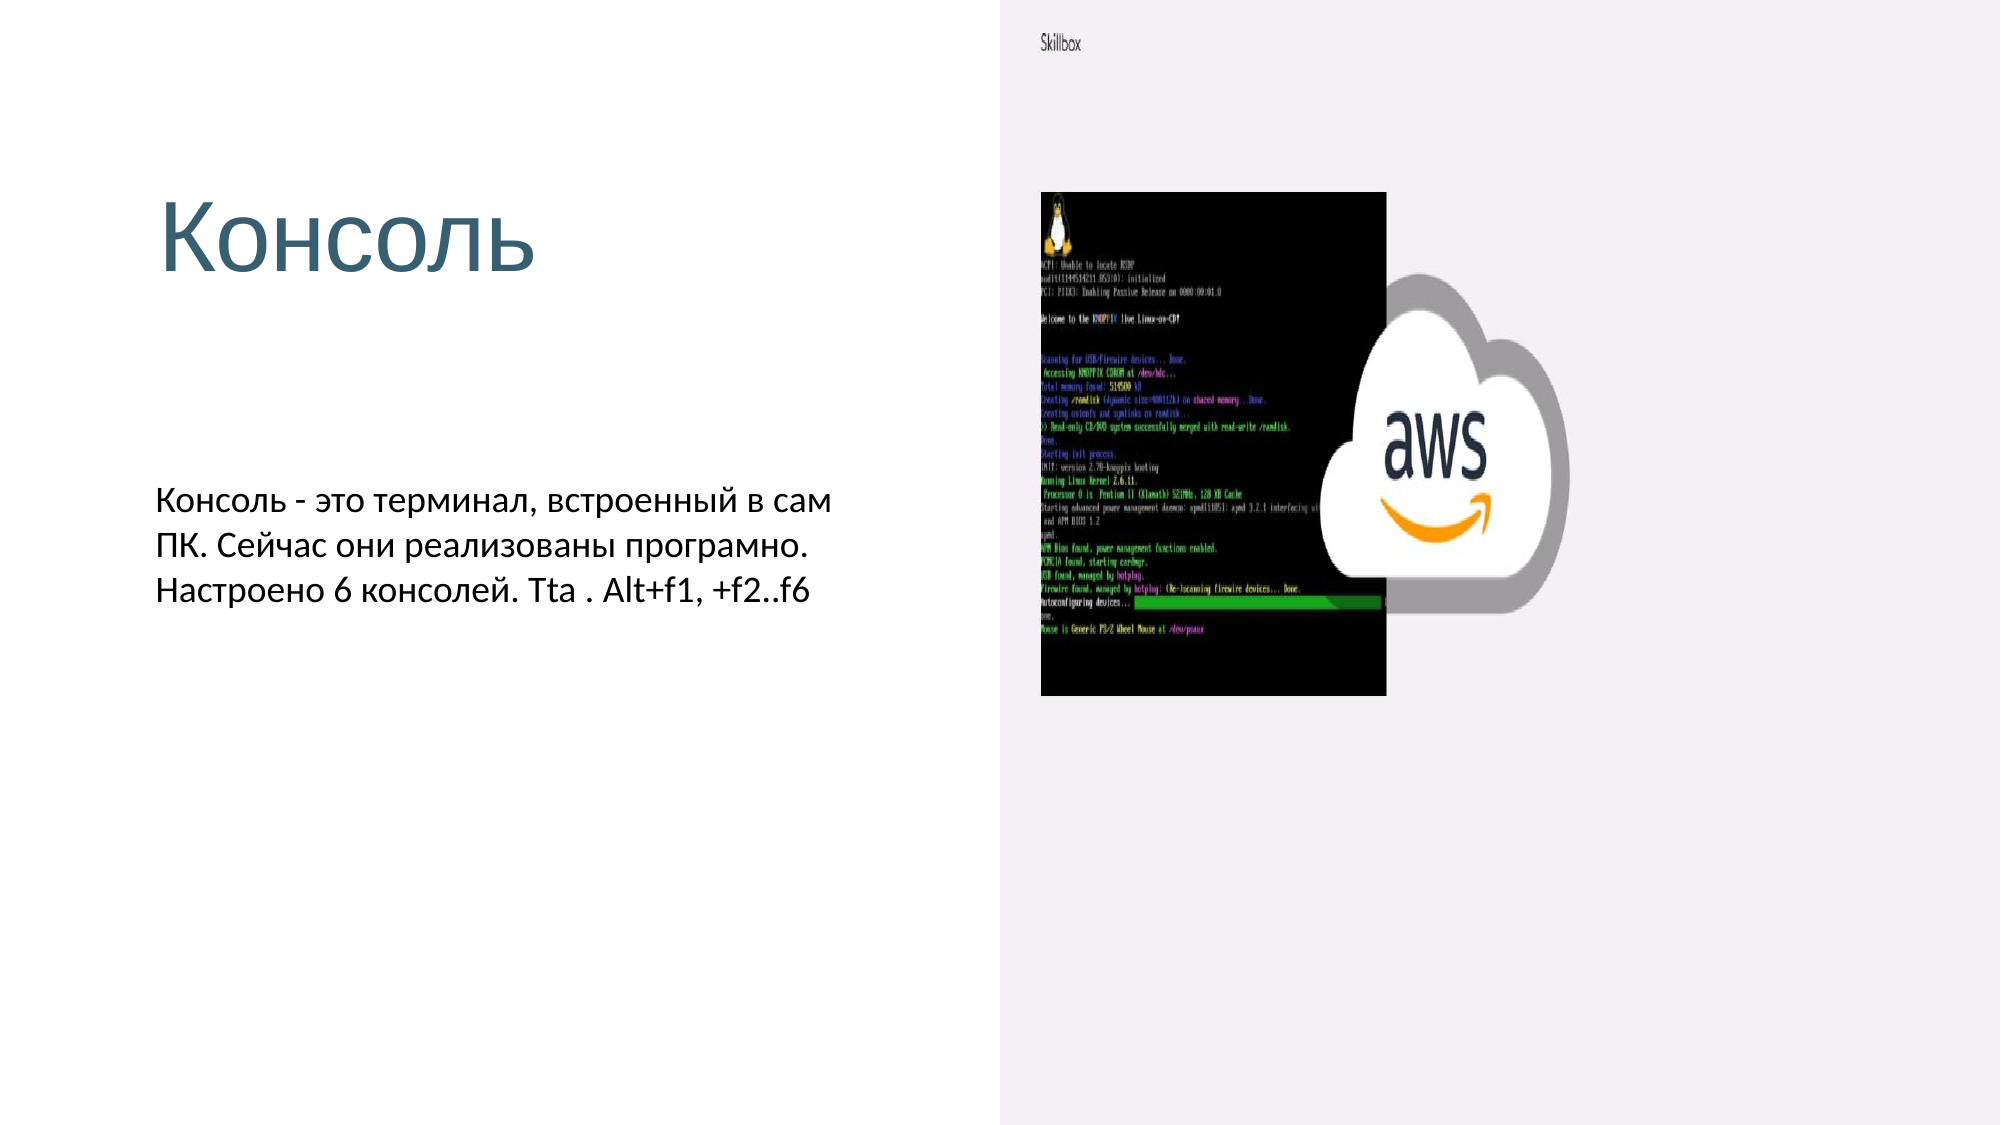

Консоль
Консоль - это терминал, встроенный в сам ПК. Сейчас они реализованы програмно. Настроено 6 консолей. Tta . Alt+f1, +f2..f6